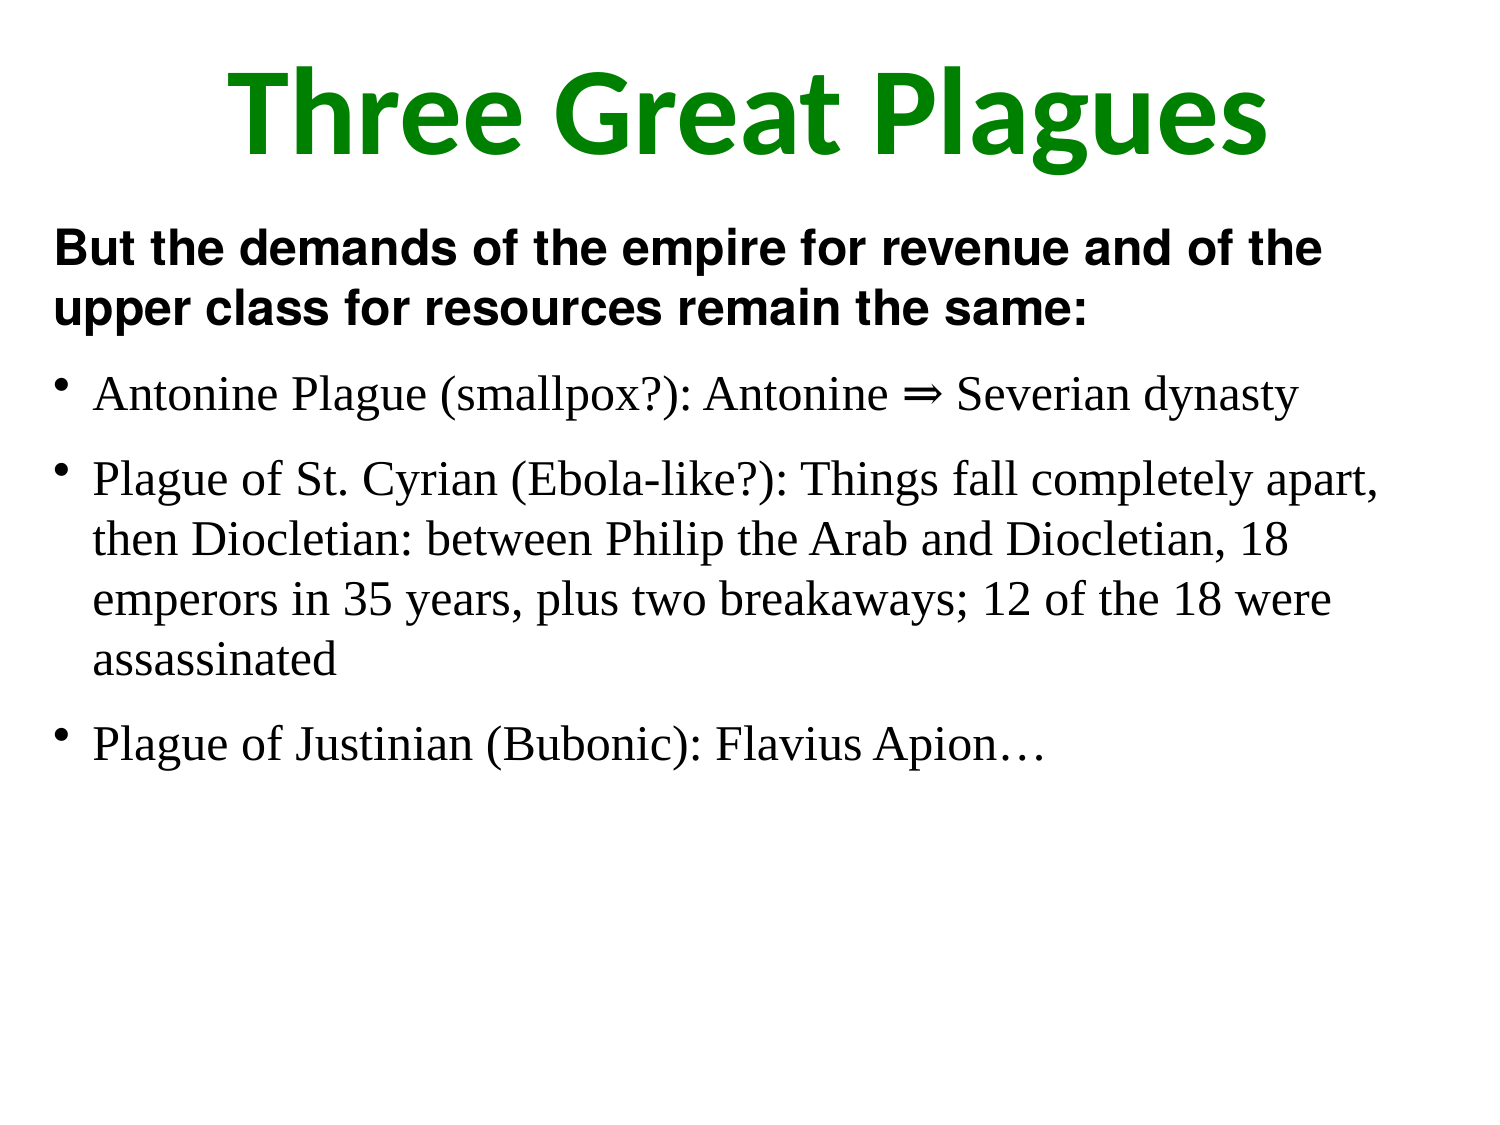

Three Great Plagues
But the demands of the empire for revenue and of the upper class for resources remain the same:
Antonine Plague (smallpox?): Antonine ⇒ Severian dynasty
Plague of St. Cyrian (Ebola-like?): Things fall completely apart, then Diocletian: between Philip the Arab and Diocletian, 18 emperors in 35 years, plus two breakaways; 12 of the 18 were assassinated
Plague of Justinian (Bubonic): Flavius Apion…